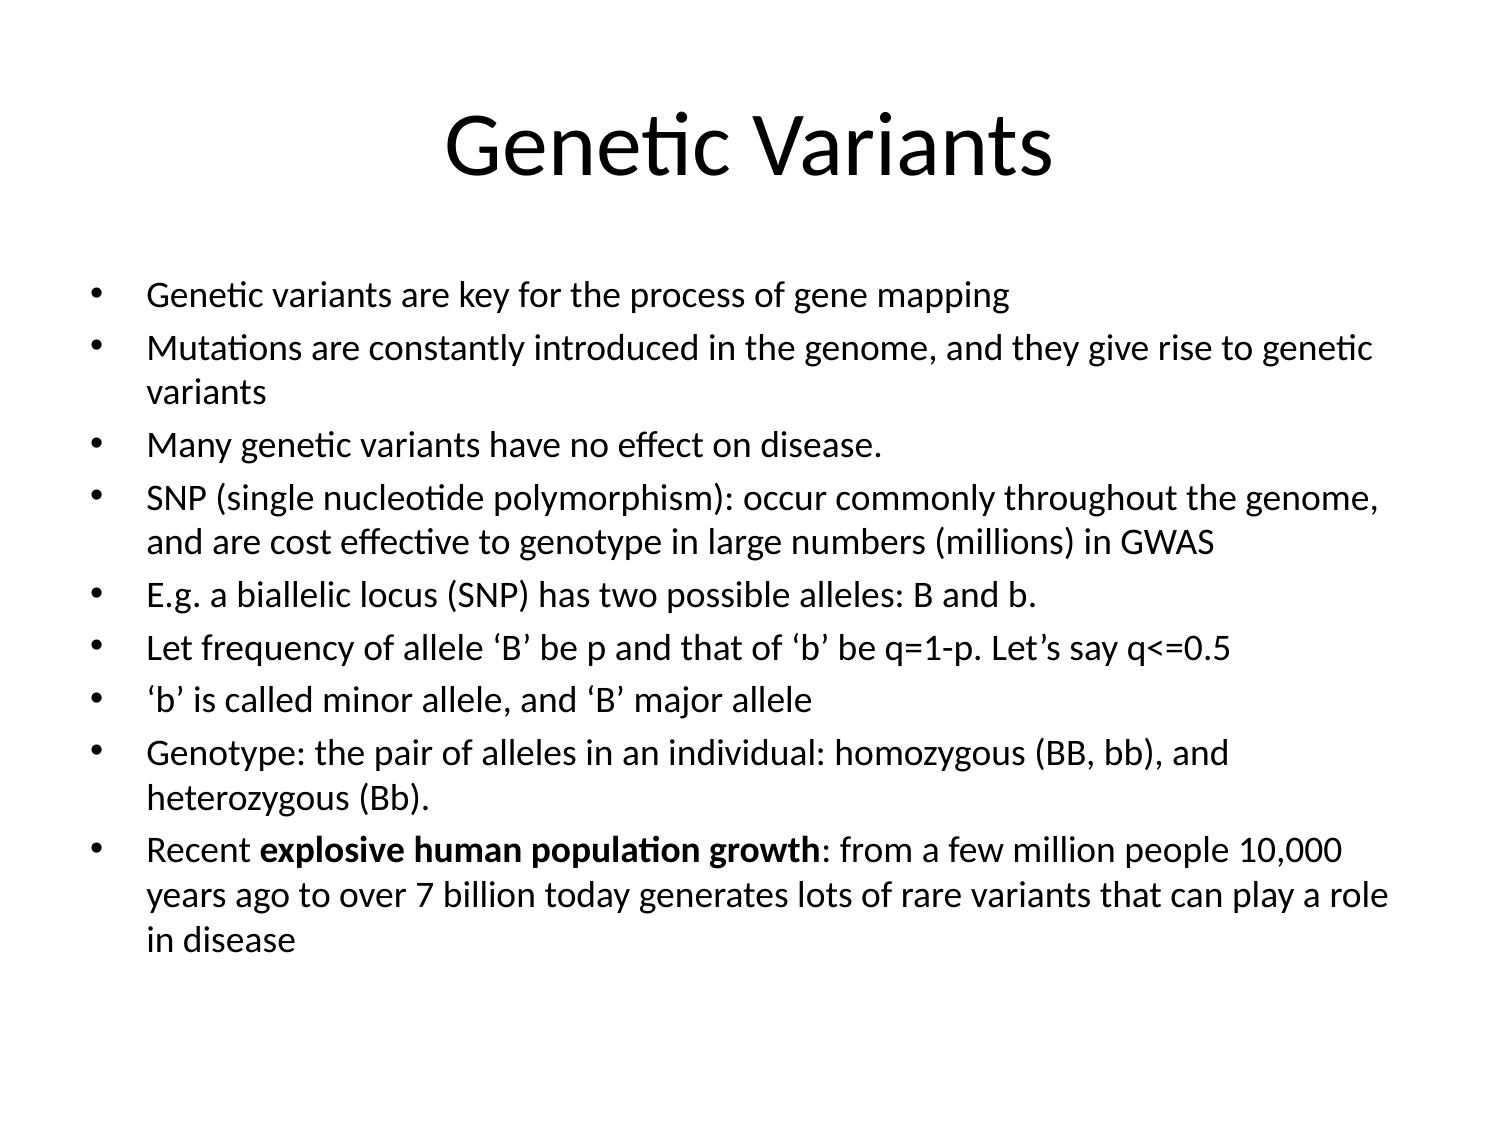

# Genetic Variants
Genetic variants are key for the process of gene mapping
Mutations are constantly introduced in the genome, and they give rise to genetic variants
Many genetic variants have no effect on disease.
SNP (single nucleotide polymorphism): occur commonly throughout the genome, and are cost effective to genotype in large numbers (millions) in GWAS
E.g. a biallelic locus (SNP) has two possible alleles: B and b.
Let frequency of allele ‘B’ be p and that of ‘b’ be q=1-p. Let’s say q<=0.5
‘b’ is called minor allele, and ‘B’ major allele
Genotype: the pair of alleles in an individual: homozygous (BB, bb), and heterozygous (Bb).
Recent explosive human population growth: from a few million people 10,000 years ago to over 7 billion today generates lots of rare variants that can play a role in disease